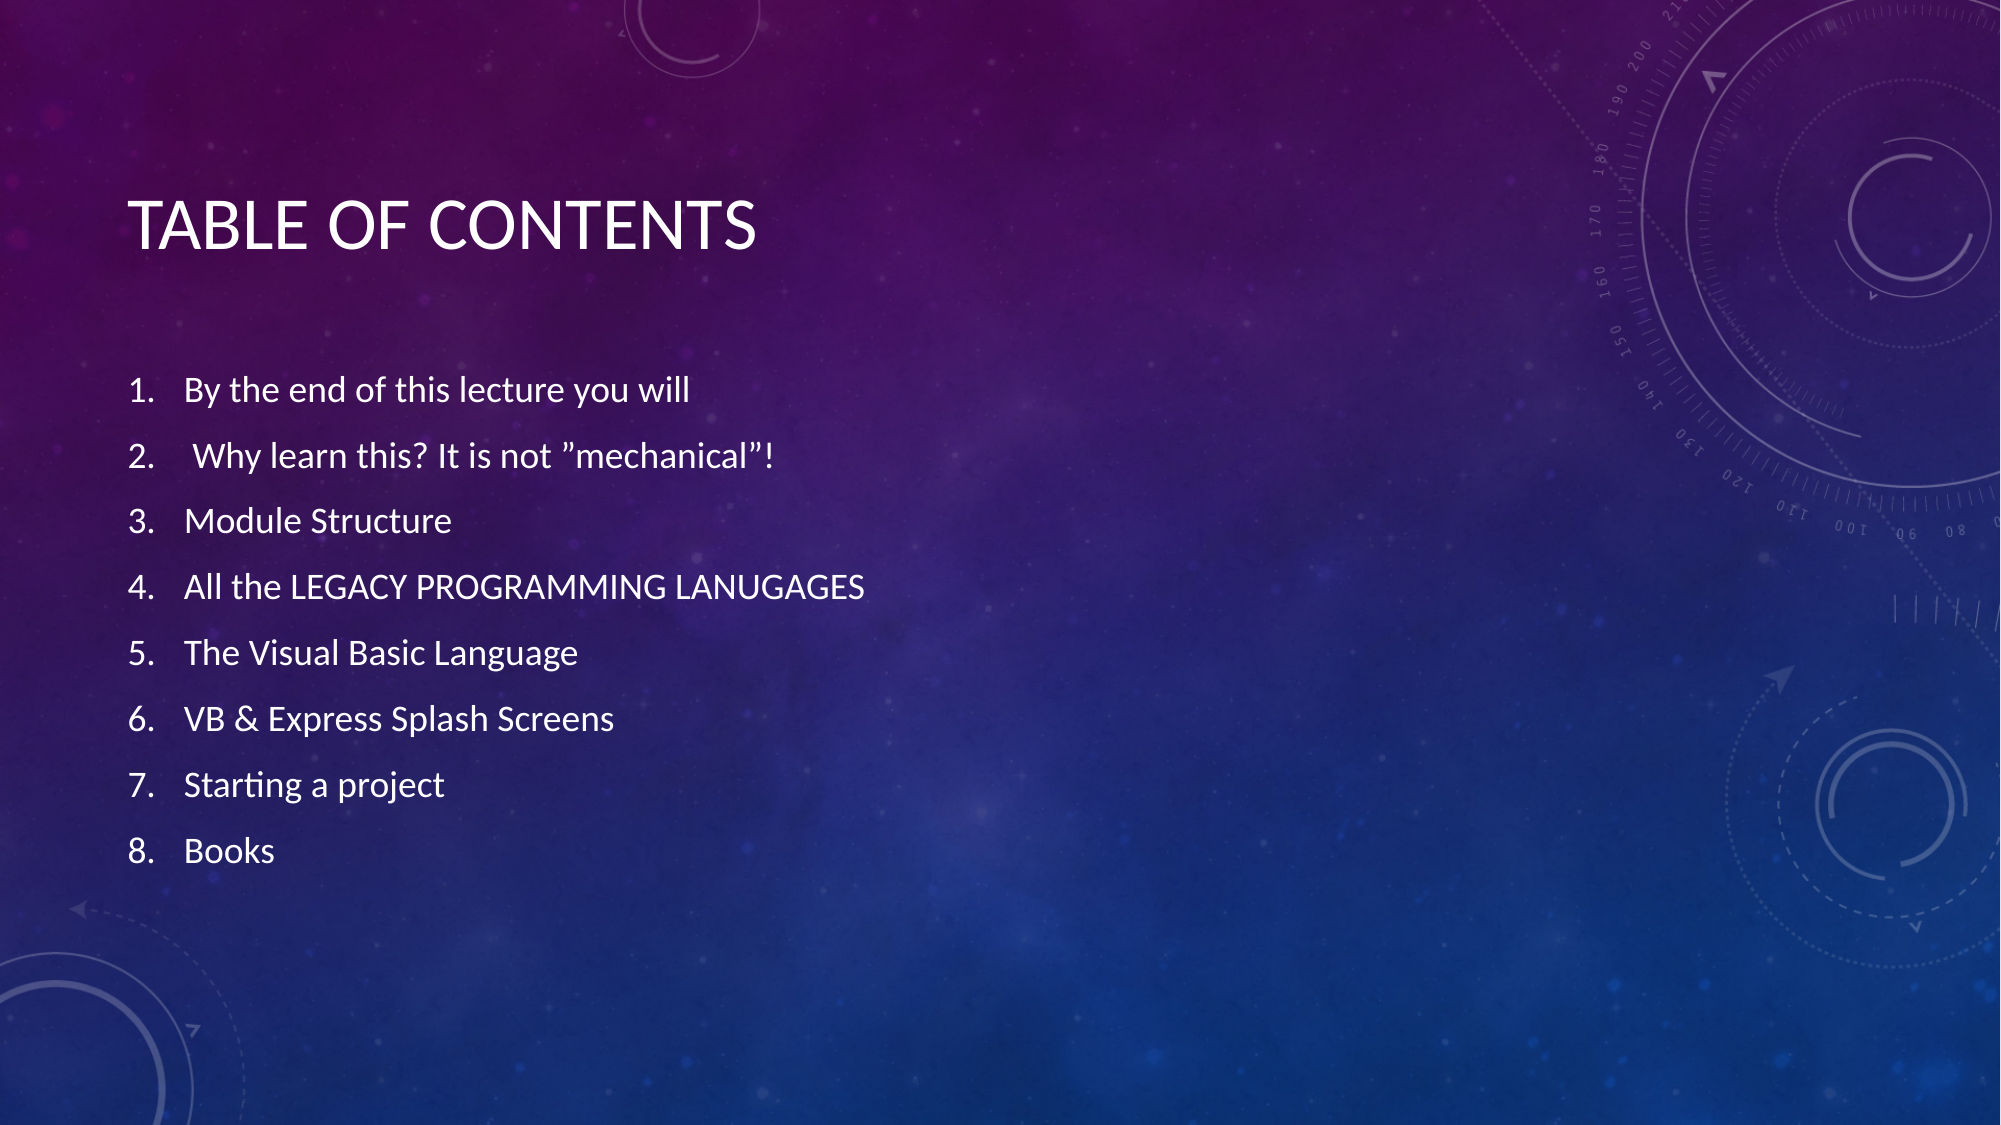

# Table OF contents
By the end of this lecture you will
 Why learn this? It is not ”mechanical”!
Module Structure
All the LEGACY PROGRAMMING LANUGAGES
The Visual Basic Language
VB & Express Splash Screens
Starting a project
Books